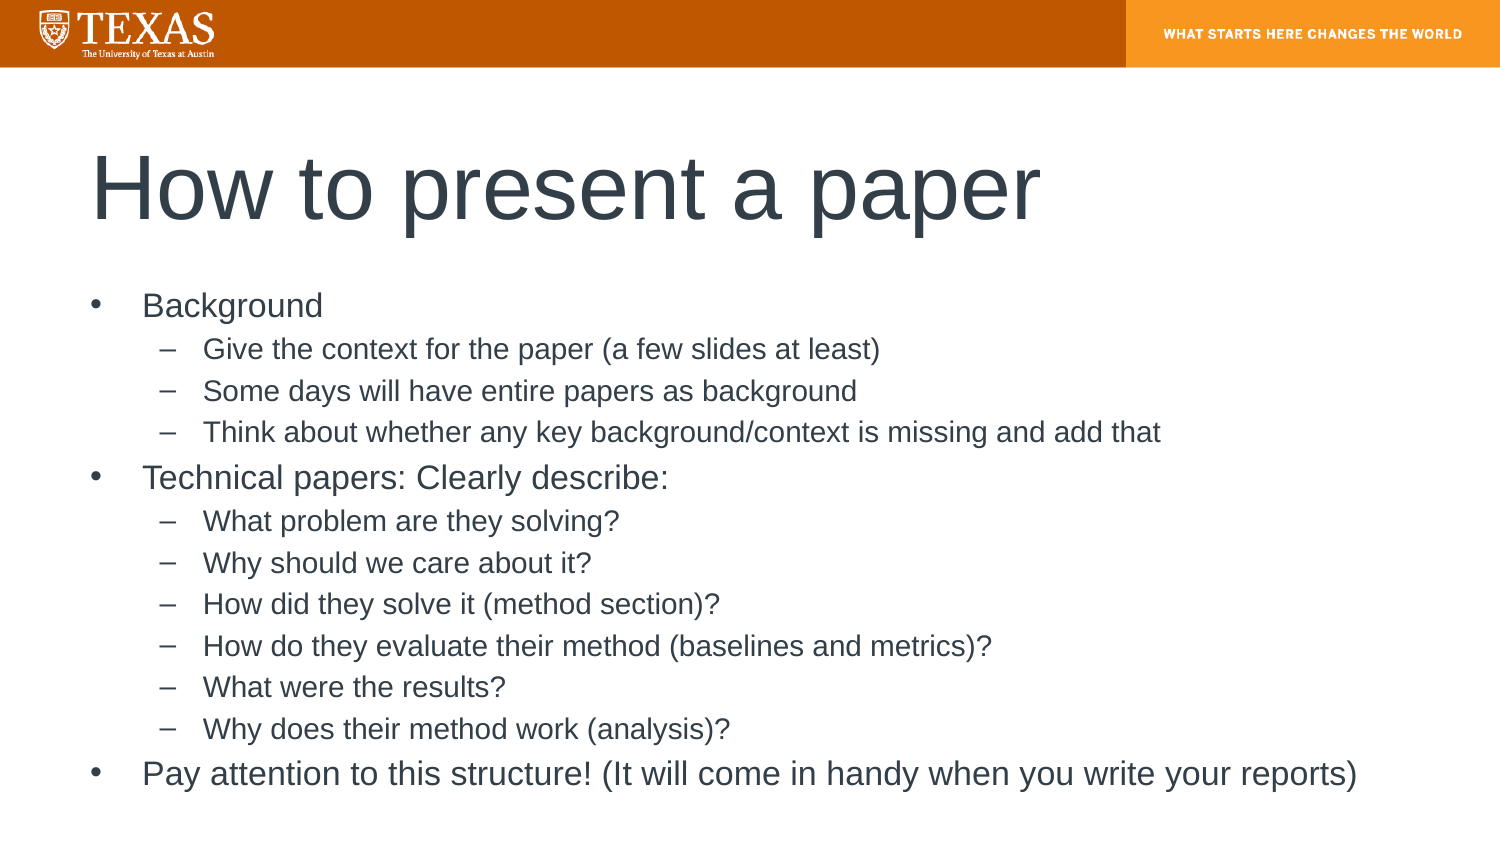

# How to present a paper
Background
Give the context for the paper (a few slides at least)
Some days will have entire papers as background
Think about whether any key background/context is missing and add that
Technical papers: Clearly describe:
What problem are they solving?
Why should we care about it?
How did they solve it (method section)?
How do they evaluate their method (baselines and metrics)?
What were the results?
Why does their method work (analysis)?
Pay attention to this structure! (It will come in handy when you write your reports)